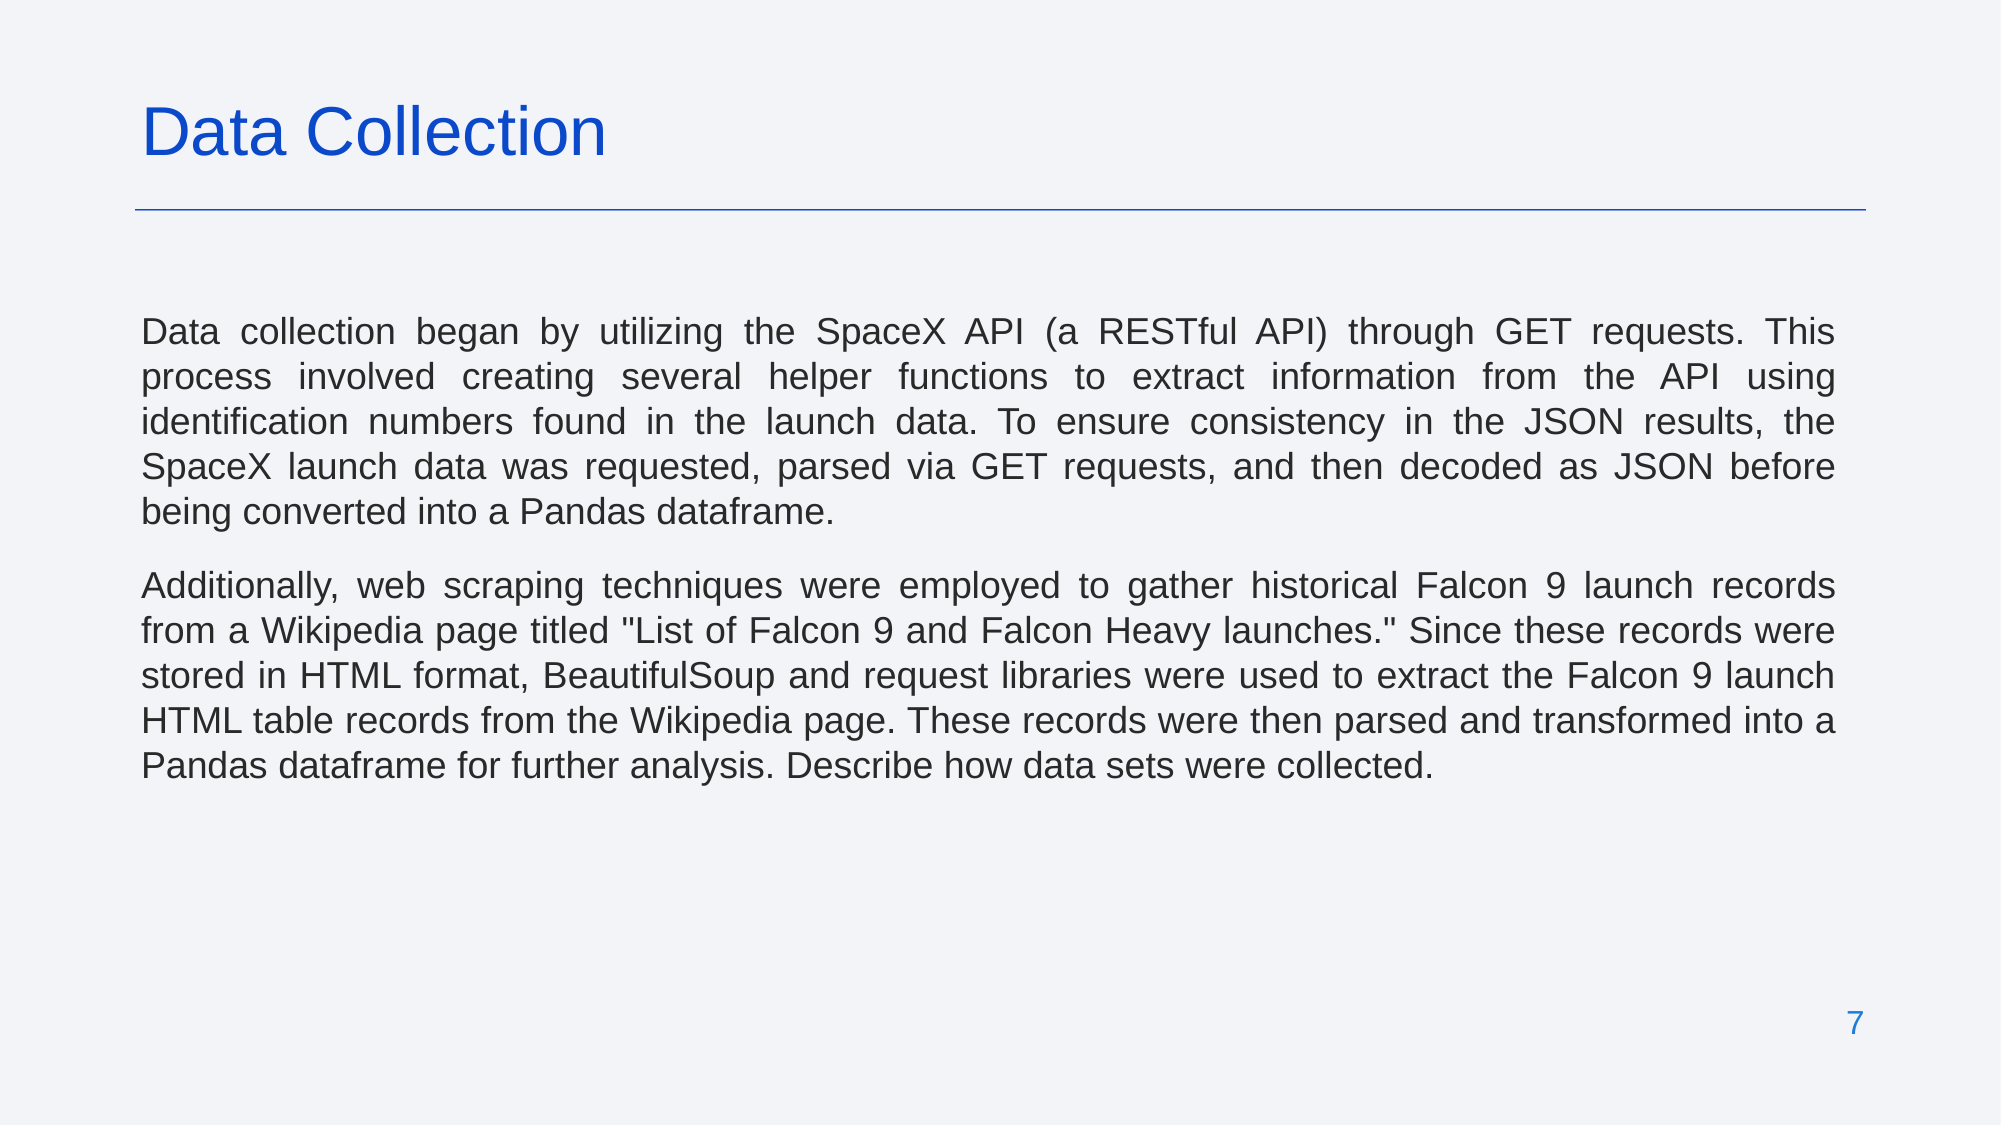

Data Collection
Data collection began by utilizing the SpaceX API (a RESTful API) through GET requests. This process involved creating several helper functions to extract information from the API using identification numbers found in the launch data. To ensure consistency in the JSON results, the SpaceX launch data was requested, parsed via GET requests, and then decoded as JSON before being converted into a Pandas dataframe.
Additionally, web scraping techniques were employed to gather historical Falcon 9 launch records from a Wikipedia page titled "List of Falcon 9 and Falcon Heavy launches." Since these records were stored in HTML format, BeautifulSoup and request libraries were used to extract the Falcon 9 launch HTML table records from the Wikipedia page. These records were then parsed and transformed into a Pandas dataframe for further analysis. Describe how data sets were collected.

7